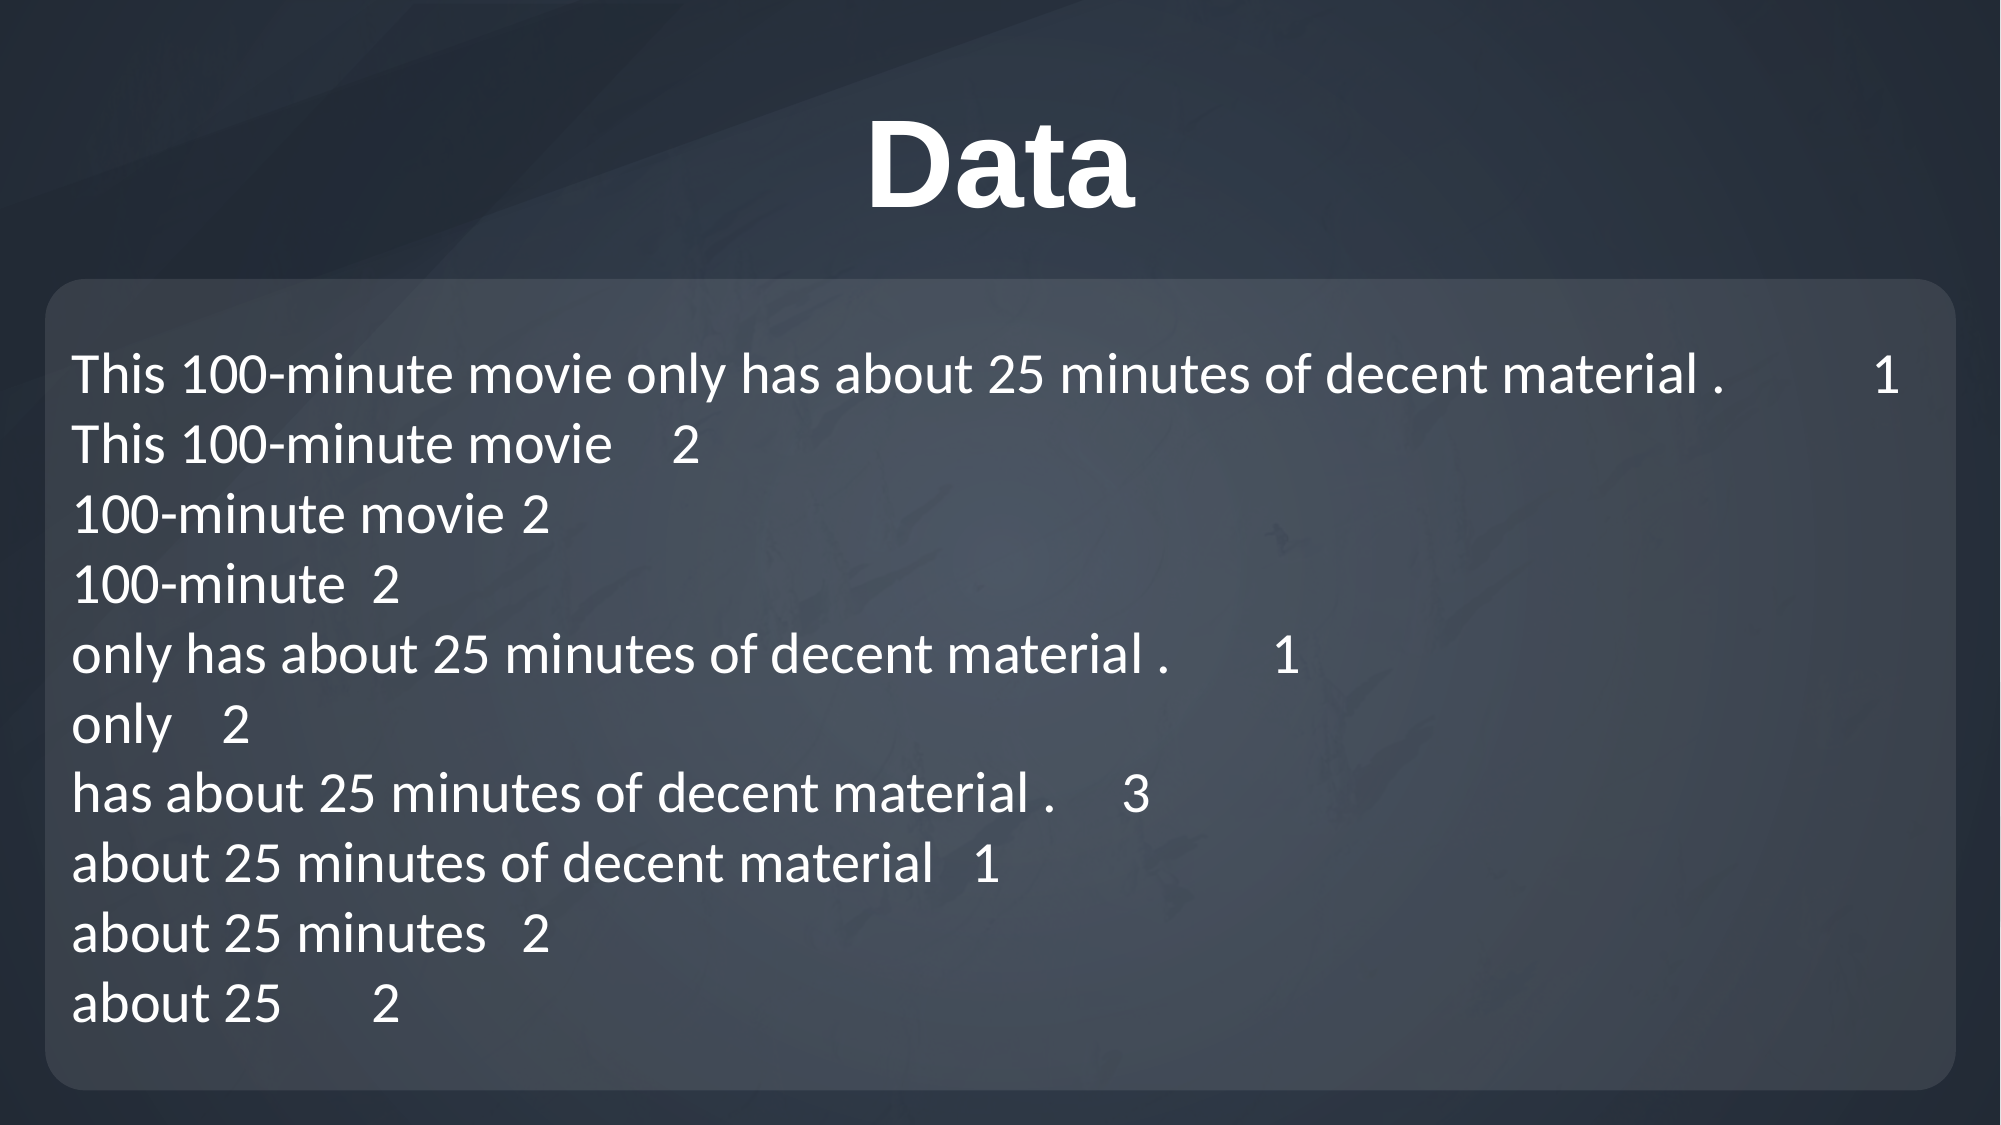

Data
This 100-minute movie only has about 25 minutes of decent material .	1
This 100-minute movie	2
100-minute movie	2
100-minute	2
only has about 25 minutes of decent material .	1
only	2
has about 25 minutes of decent material .	3
about 25 minutes of decent material	1
about 25 minutes	2
about 25	2